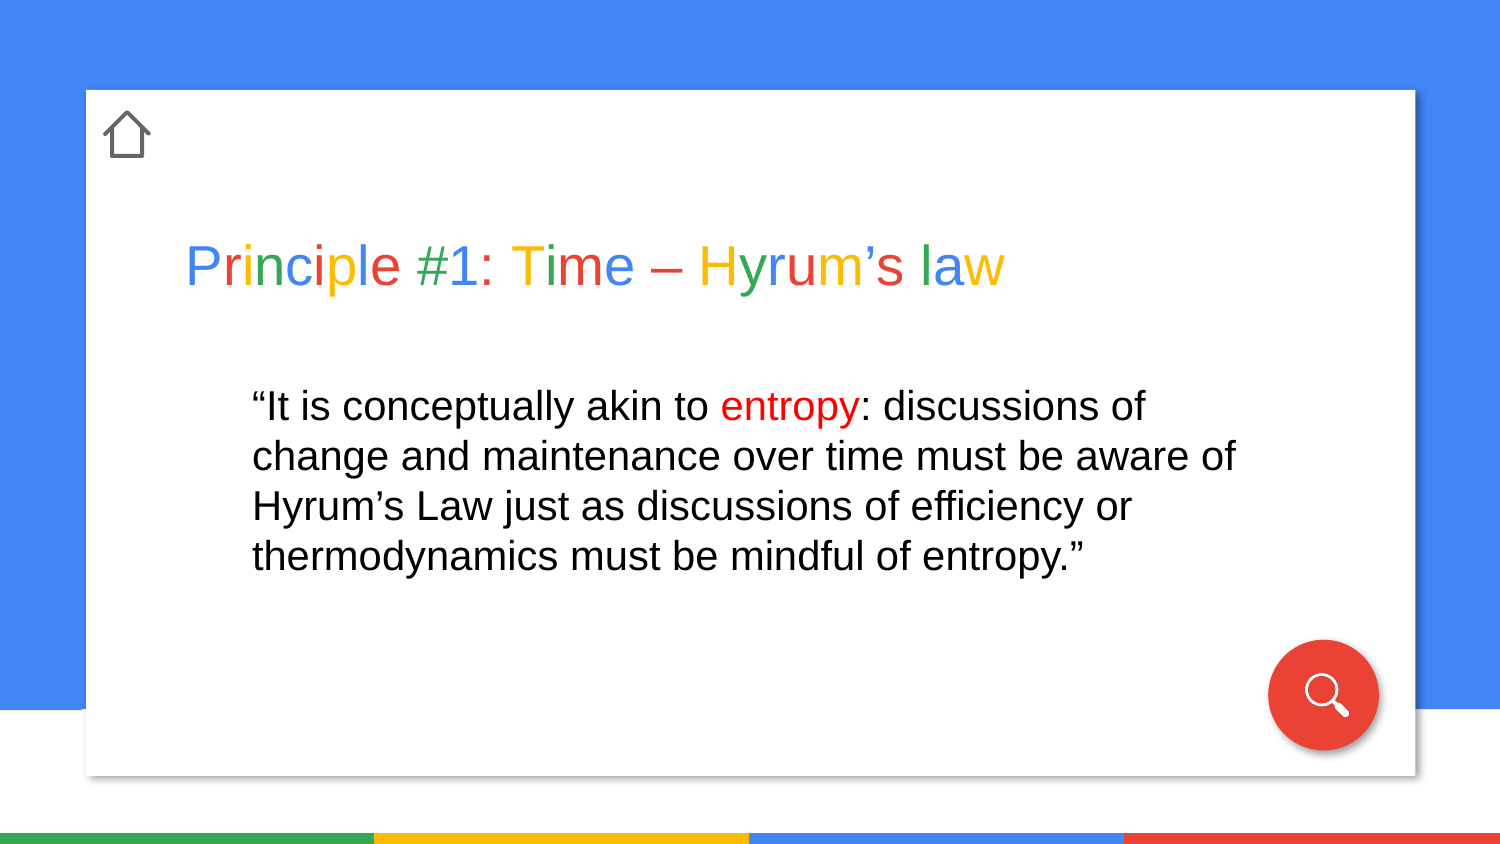

Principle #1: Time – Hyrum’s law
“It is conceptually akin to entropy: discussions of change and maintenance over time must be aware of Hyrum’s Law just as discussions of efficiency or thermodynamics must be mindful of entropy.”